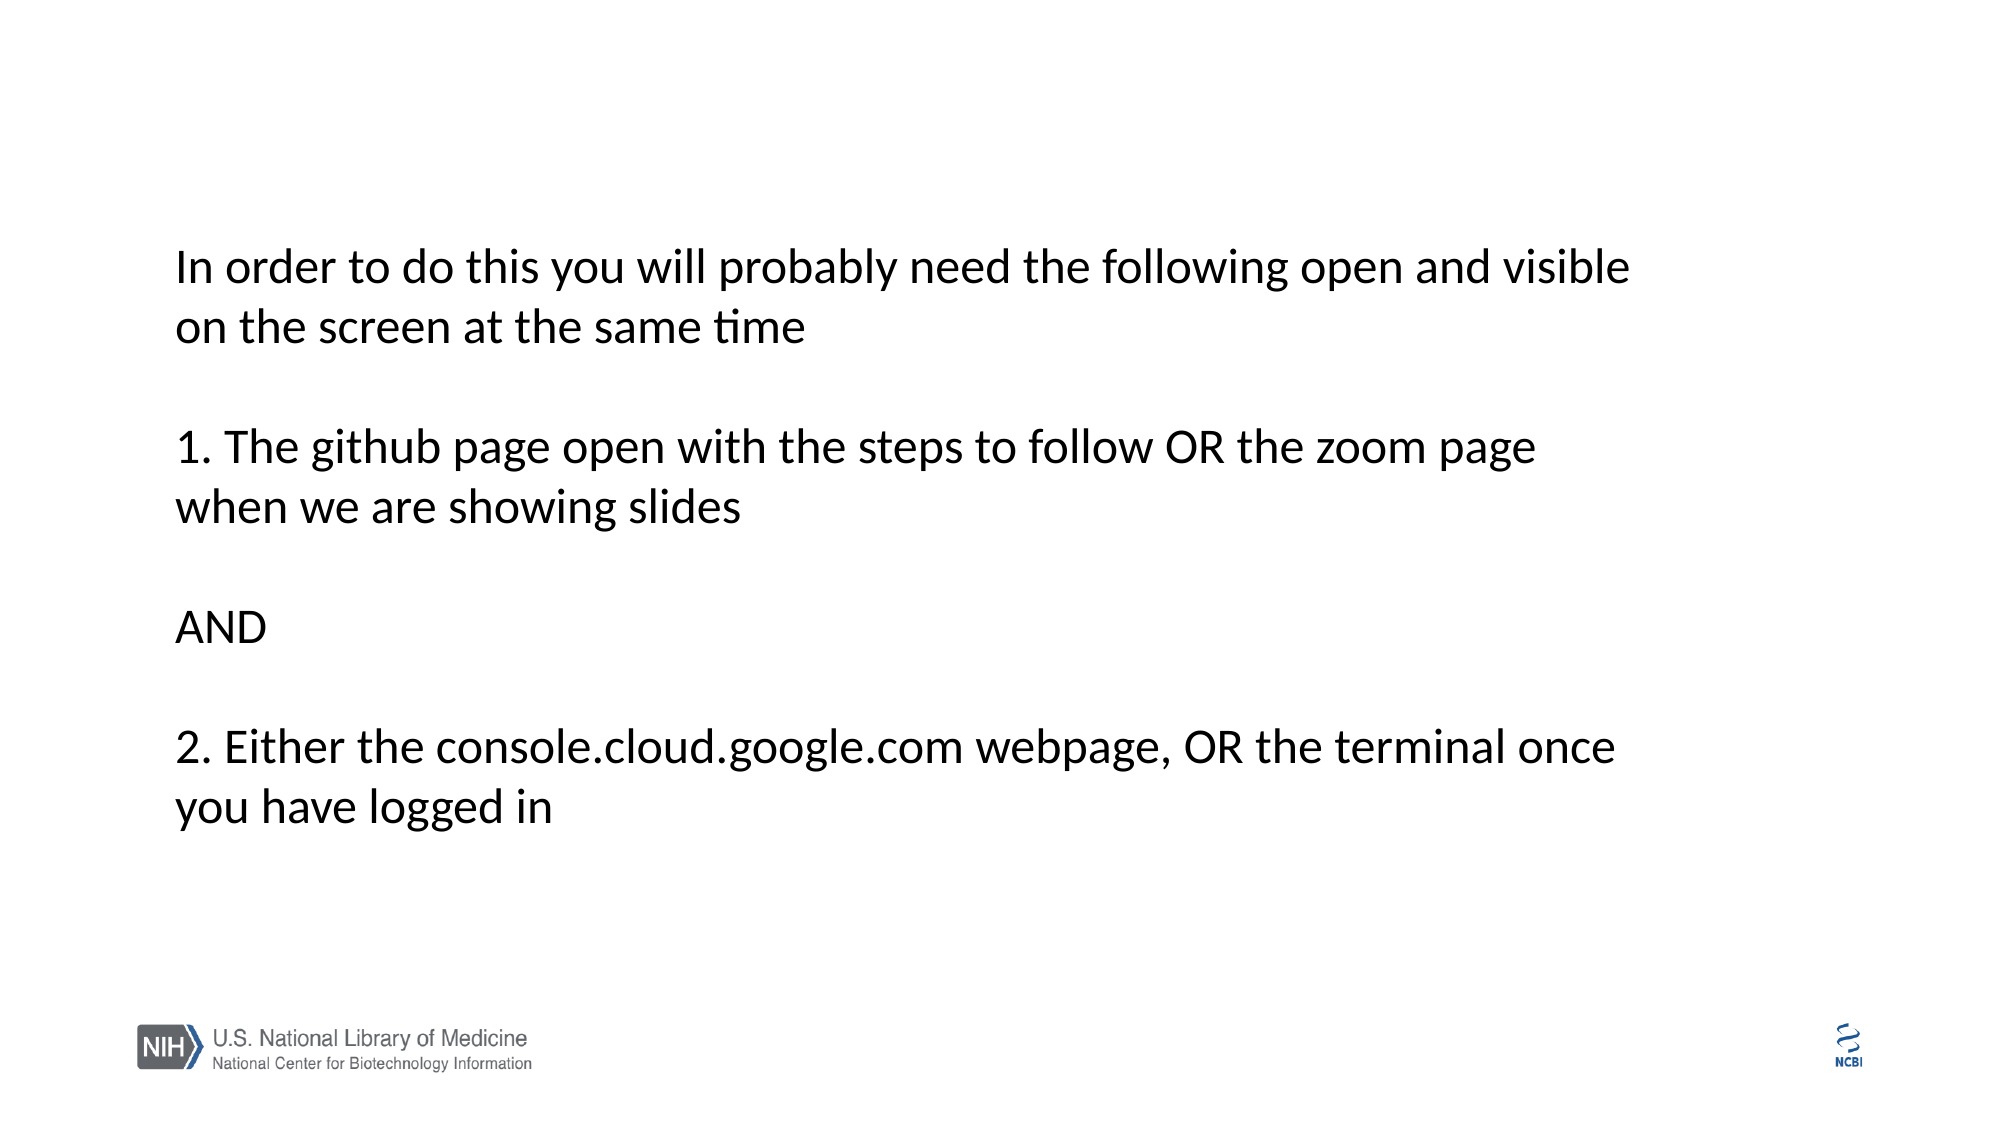

In order to do this you will probably need the following open and visible on the screen at the same time

1. The github page open with the steps to follow OR the zoom page when we are showing slides

AND

2. Either the console.cloud.google.com webpage, OR the terminal once you have logged in